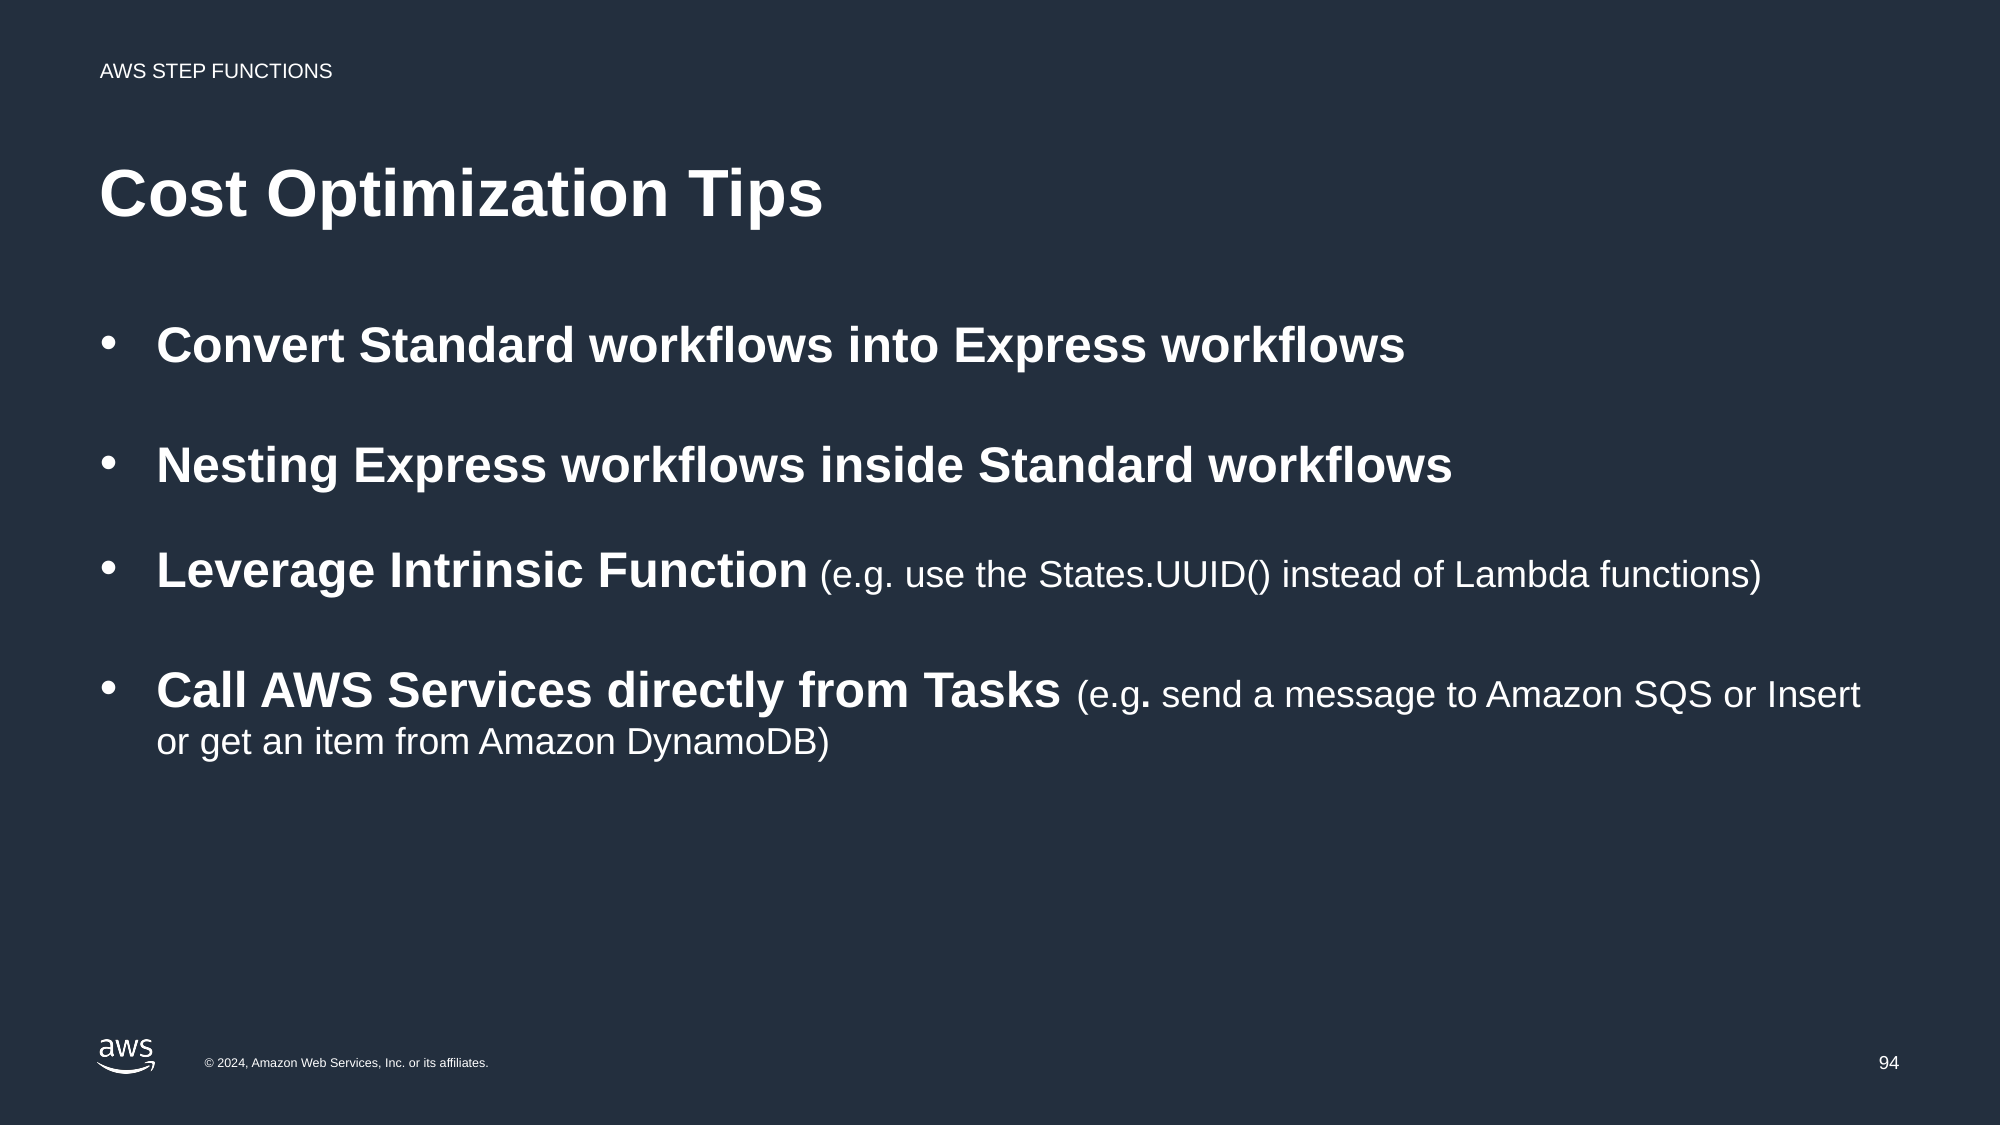

# Cost Optimization Tips
Convert Standard workflows into Express workflows

Nesting Express workflows inside Standard workflows

Leverage Intrinsic Function (e.g. use the States.UUID() instead of Lambda functions)

Call AWS Services directly from Tasks (e.g. send a message to Amazon SQS or Insert or get an item from Amazon DynamoDB)

94